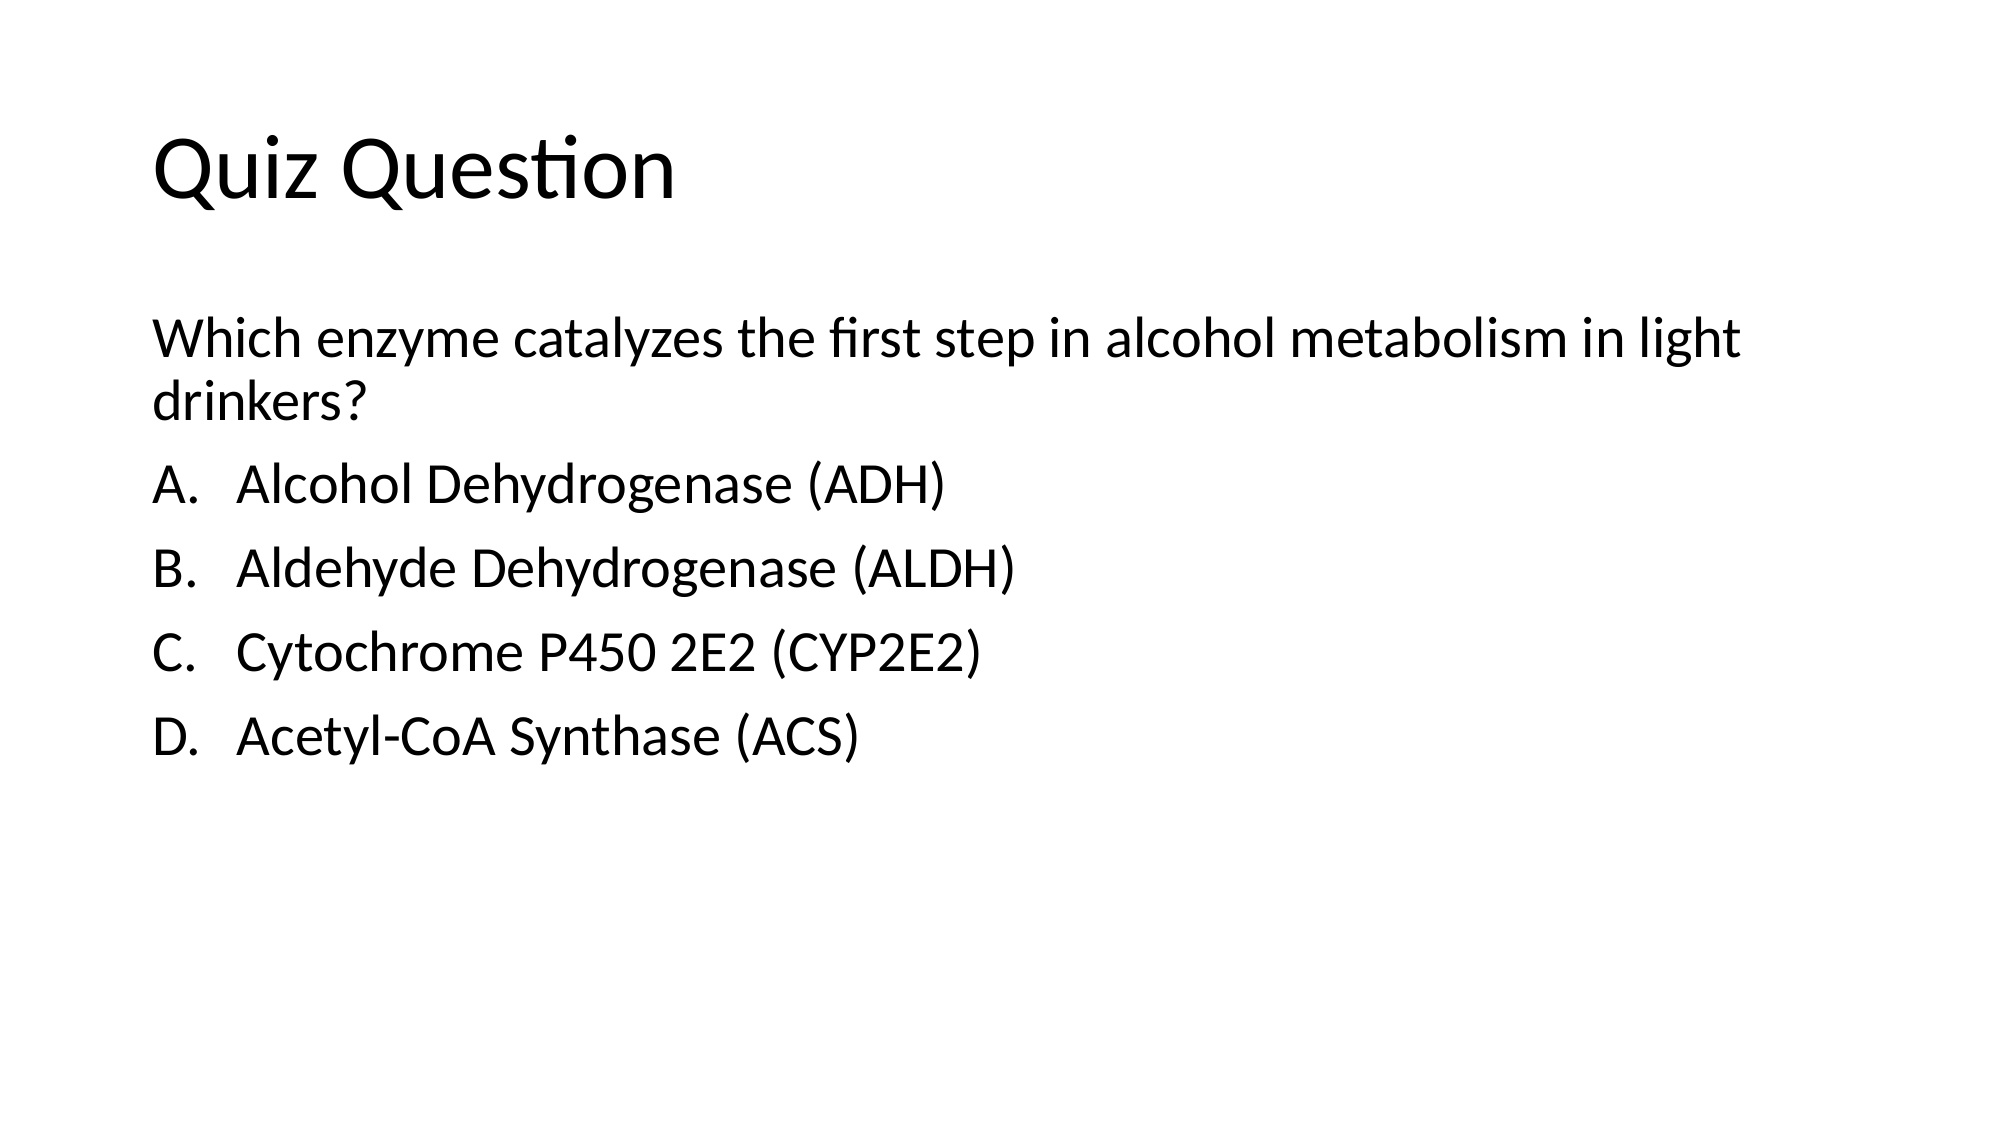

# Quiz Question
Which enzyme catalyzes the first step in alcohol metabolism in light drinkers?
Alcohol Dehydrogenase (ADH)
Aldehyde Dehydrogenase (ALDH)
Cytochrome P450 2E2 (CYP2E2)
Acetyl-CoA Synthase (ACS)